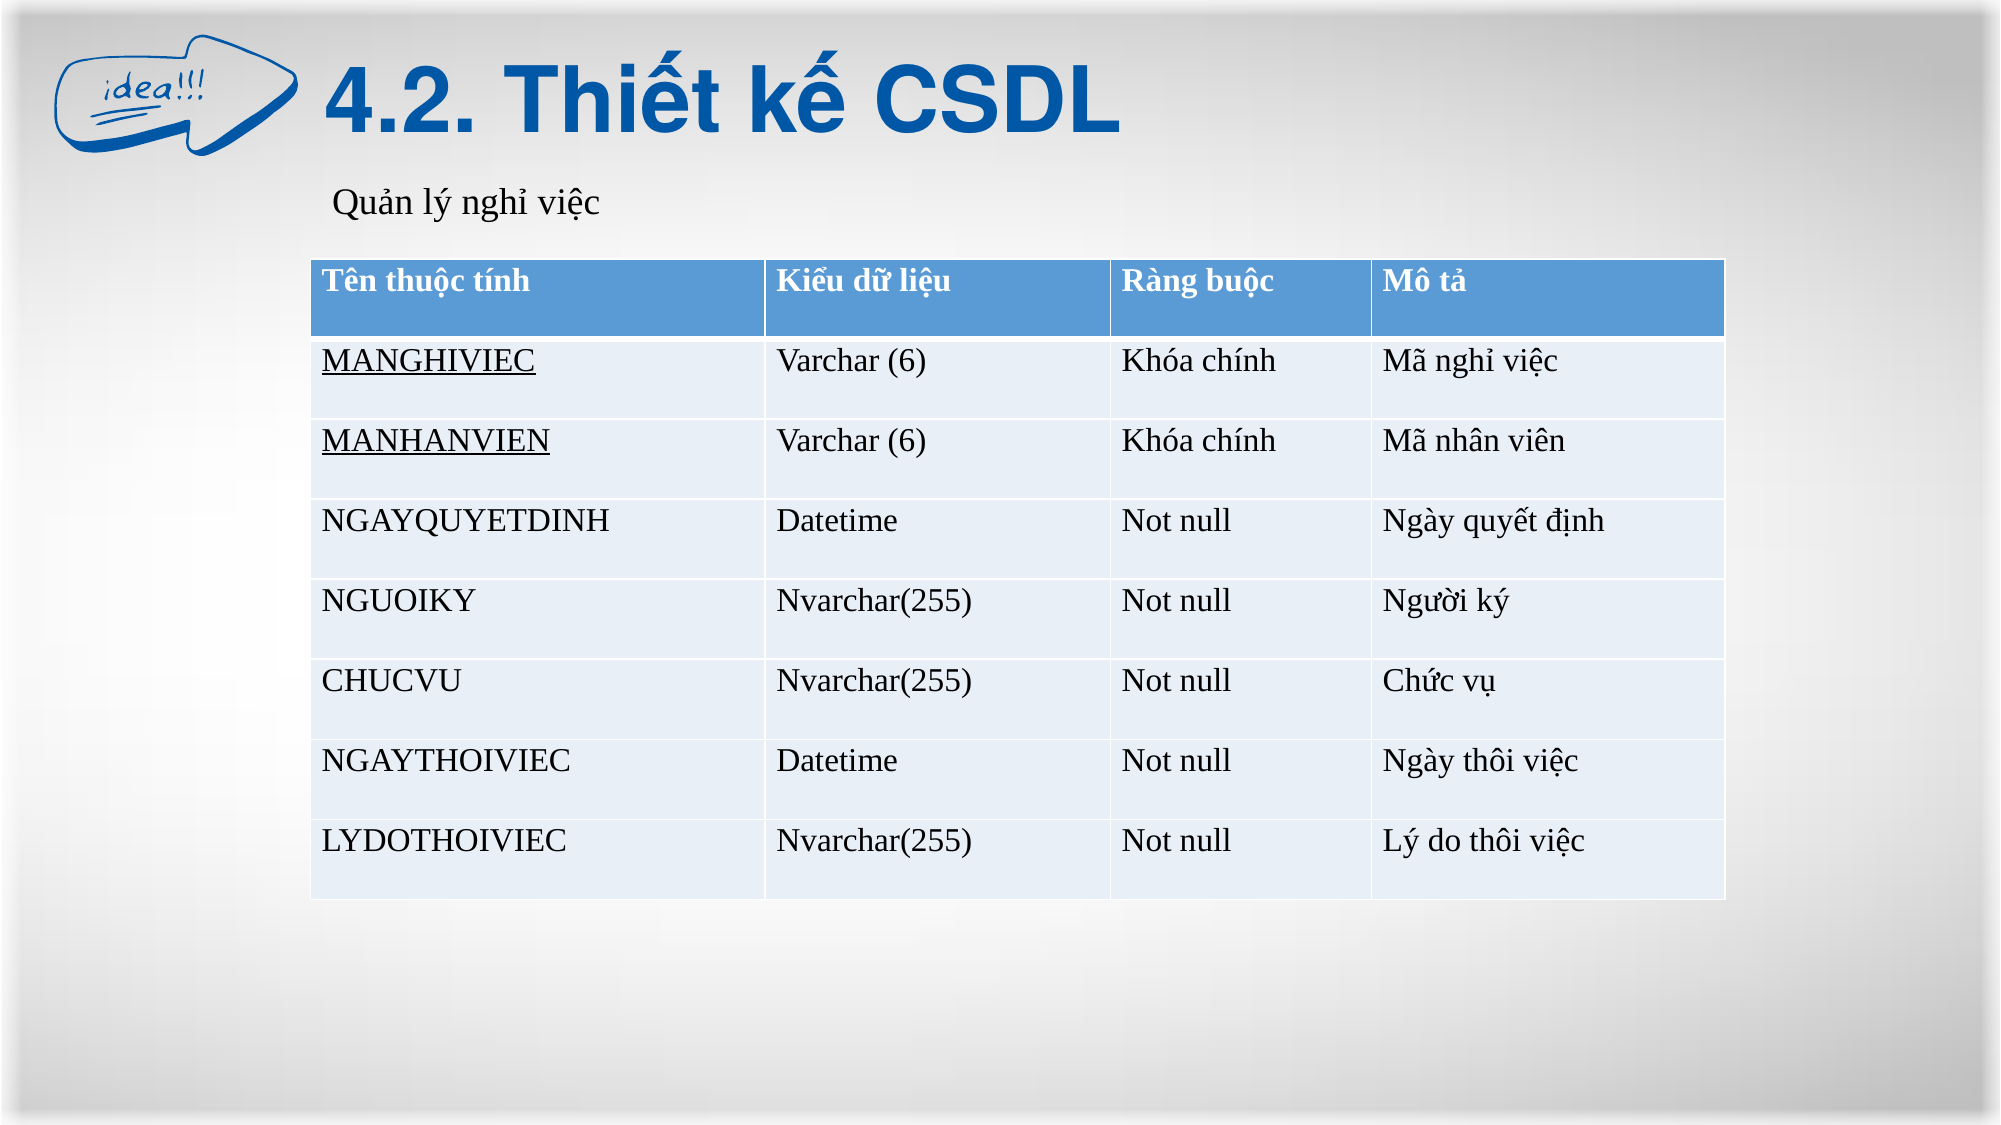

4.2. Thiết kế CSDL
Quản lý nghỉ việc
| Tên thuộc tính | Kiểu dữ liệu | Ràng buộc | Mô tả |
| --- | --- | --- | --- |
| MANGHIVIEC | Varchar (6) | Khóa chính | Mã nghỉ việc |
| MANHANVIEN | Varchar (6) | Khóa chính | Mã nhân viên |
| NGAYQUYETDINH | Datetime | Not null | Ngày quyết định |
| NGUOIKY | Nvarchar(255) | Not null | Người ký |
| CHUCVU | Nvarchar(255) | Not null | Chức vụ |
| NGAYTHOIVIEC | Datetime | Not null | Ngày thôi việc |
| LYDOTHOIVIEC | Nvarchar(255) | Not null | Lý do thôi việc |